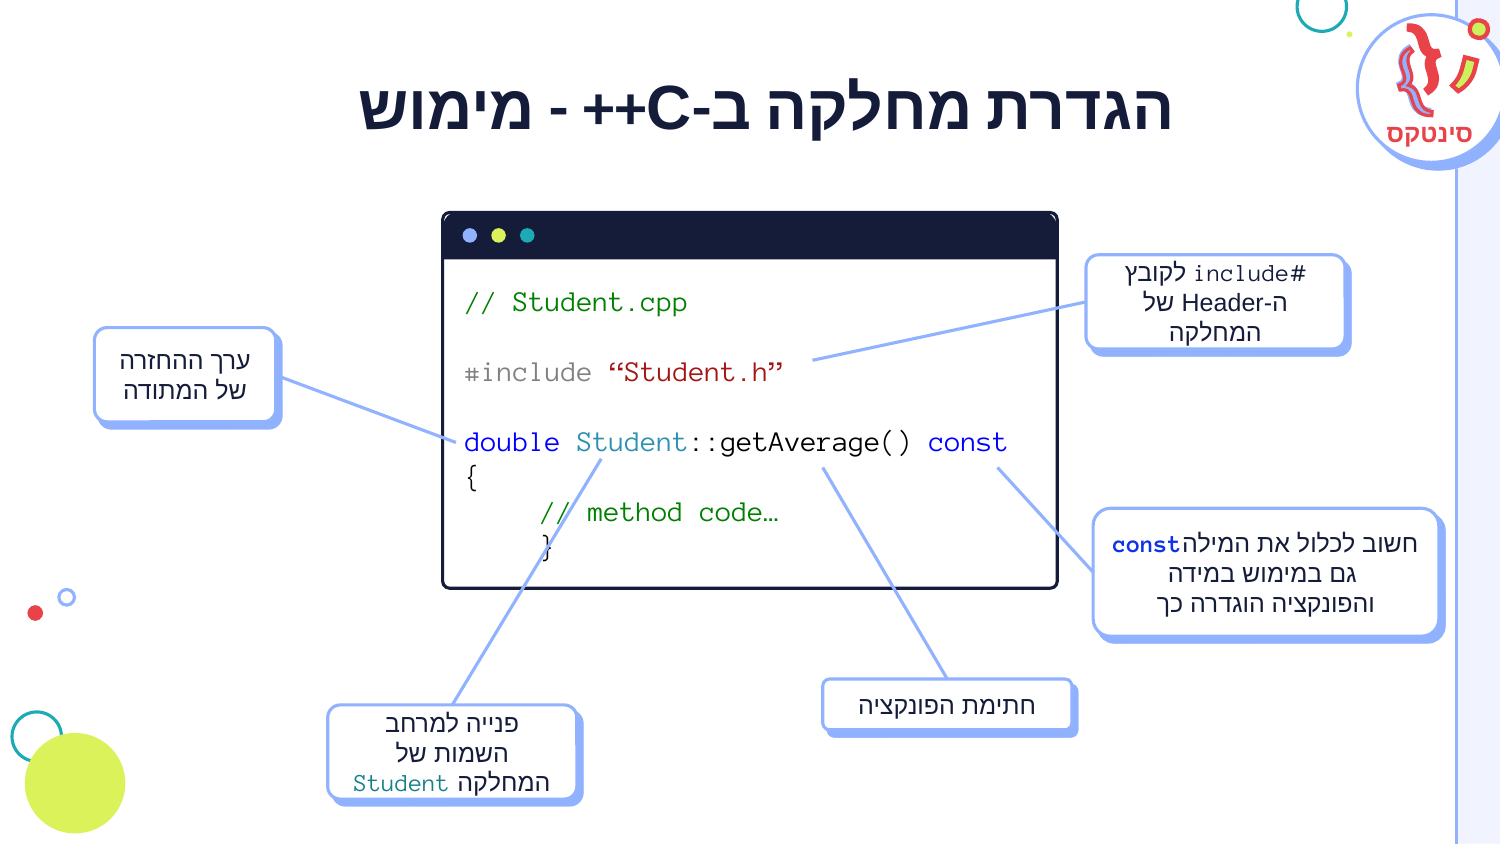

# הגדרת מחלקה ב-C++ - מימוש
סינטקס

// Student.cpp

#include “Student.h”

double Student::getAverage() const
{
// method code…
}

#include לקובץ ה-Header של המחלקה
ערך ההחזרה של המתודה
פנייה למרחב השמות של המחלקה Student
חתימת הפונקציה
חשוב לכלול את המילהconst  גם במימוש במידה והפונקציה הוגדרה כך